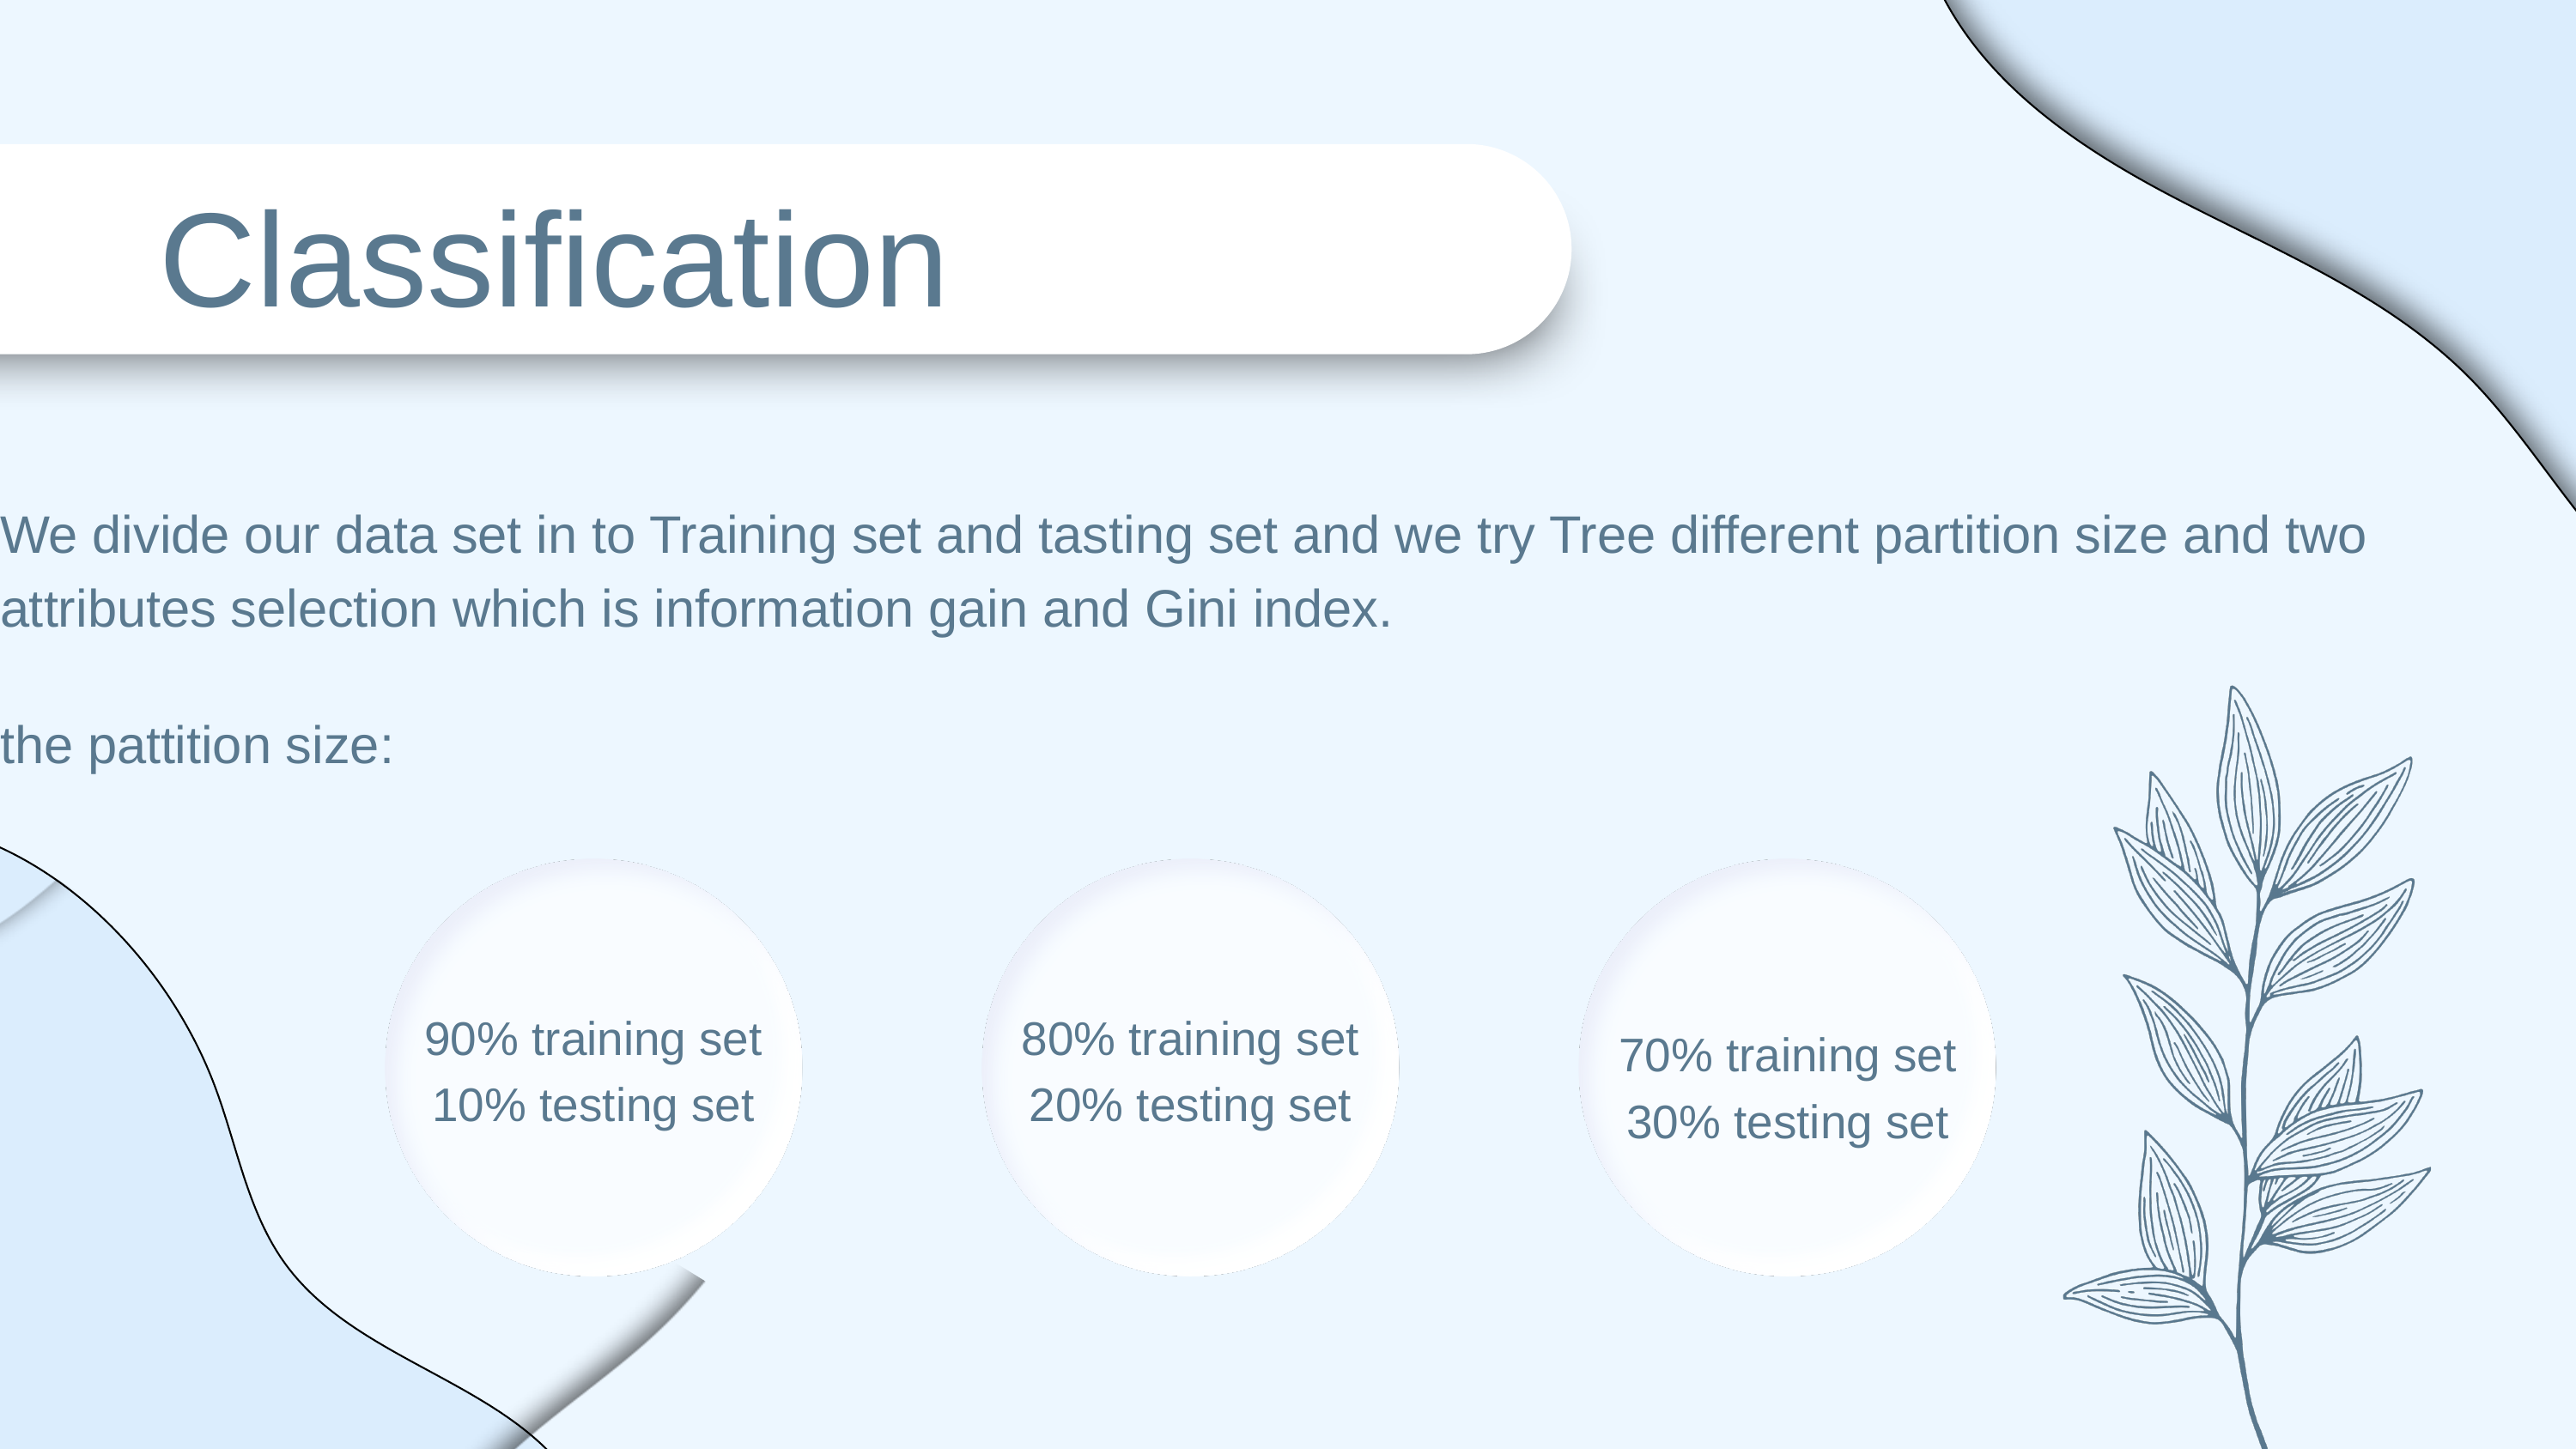

Classification
We divide our data set in to Training set and tasting set and we try Tree different partition size and two attributes selection which is information gain and Gini index.

the pattition size:

90% training set
10% testing set
80% training set
20% testing set
70% training set
30% testing set